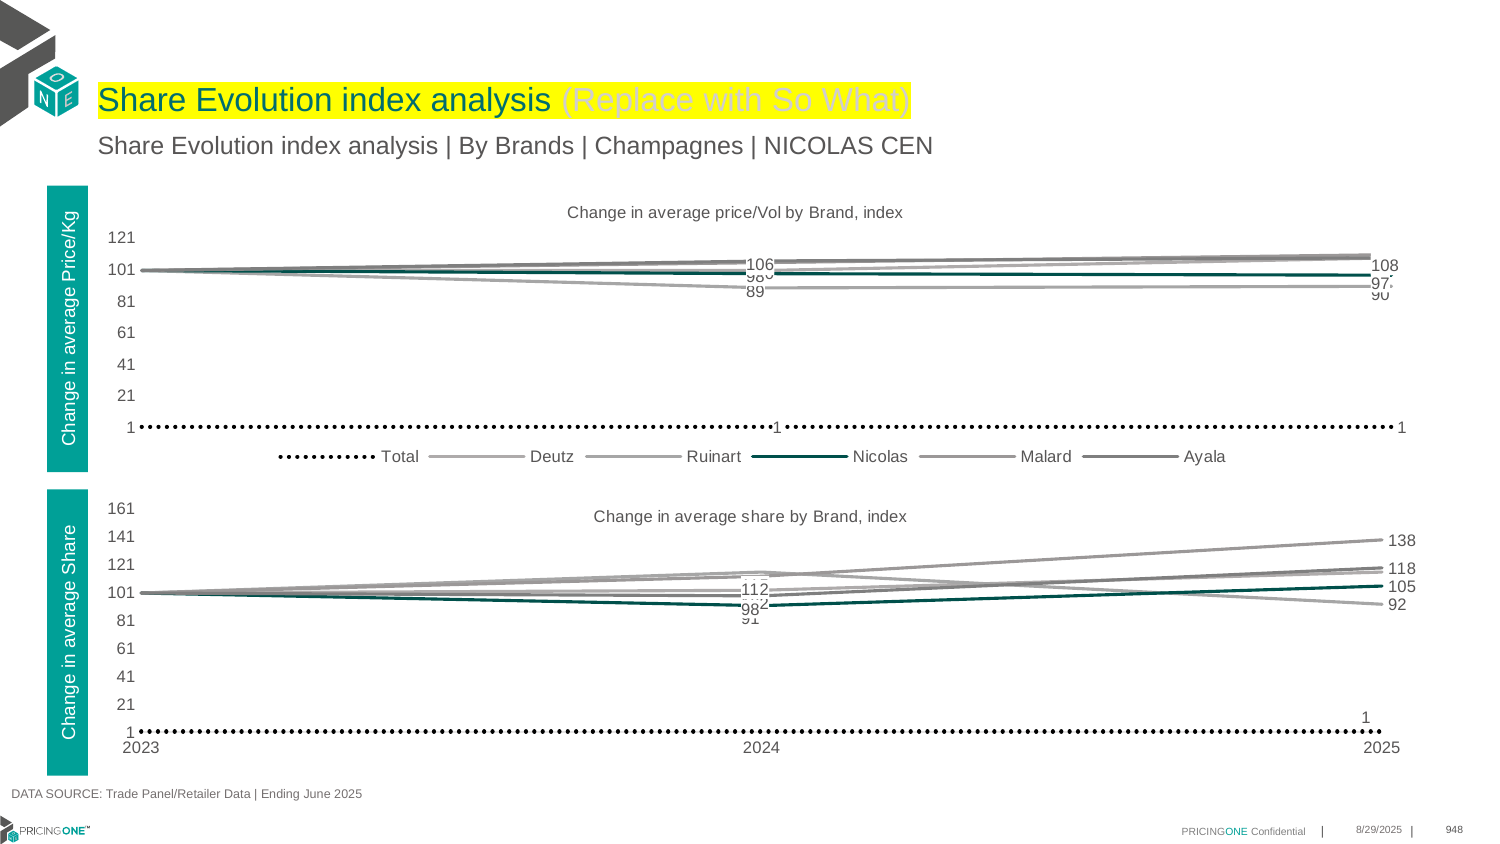

# Share Evolution index analysis (Replace with So What)
Share Evolution index analysis | By Brands | Champagnes | NICOLAS CEN

### Chart: Change in average price/Vol by Brand, index

| Category | Total | Deutz | Ruinart | Nicolas | Malard | Ayala |
|---|---|---|---|---|---|---|
| 2023 | 1.0 | 100.0 | 100.0 | 100.0 | 100.0 | 100.0 |
| 2024 | 1.0360709708780766 | 100.0 | 89.0 | 98.0 | 105.0 | 106.0 |
| 2025 | 1.0103609674900937 | 108.0 | 90.0 | 97.0 | 110.0 | 108.0 |
Change in average Price/Kg

### Chart: Change in average share by Brand, index

| Category | Total | Deutz | Ruinart | Nicolas | Malard | Ayala |
|---|---|---|---|---|---|---|
| 2023 | 1.0 | 100.0 | 100.0 | 100.0 | 100.0 | 100.0 |
| 2024 | 1.0 | 102.0 | 115.0 | 91.0 | 112.0 | 98.0 |
| 2025 | 1.0 | 115.0 | 92.0 | 105.0 | 138.0 | 118.0 |
Change in average Share
DATA SOURCE: Trade Panel/Retailer Data | Ending June 2025

8/29/2025
948